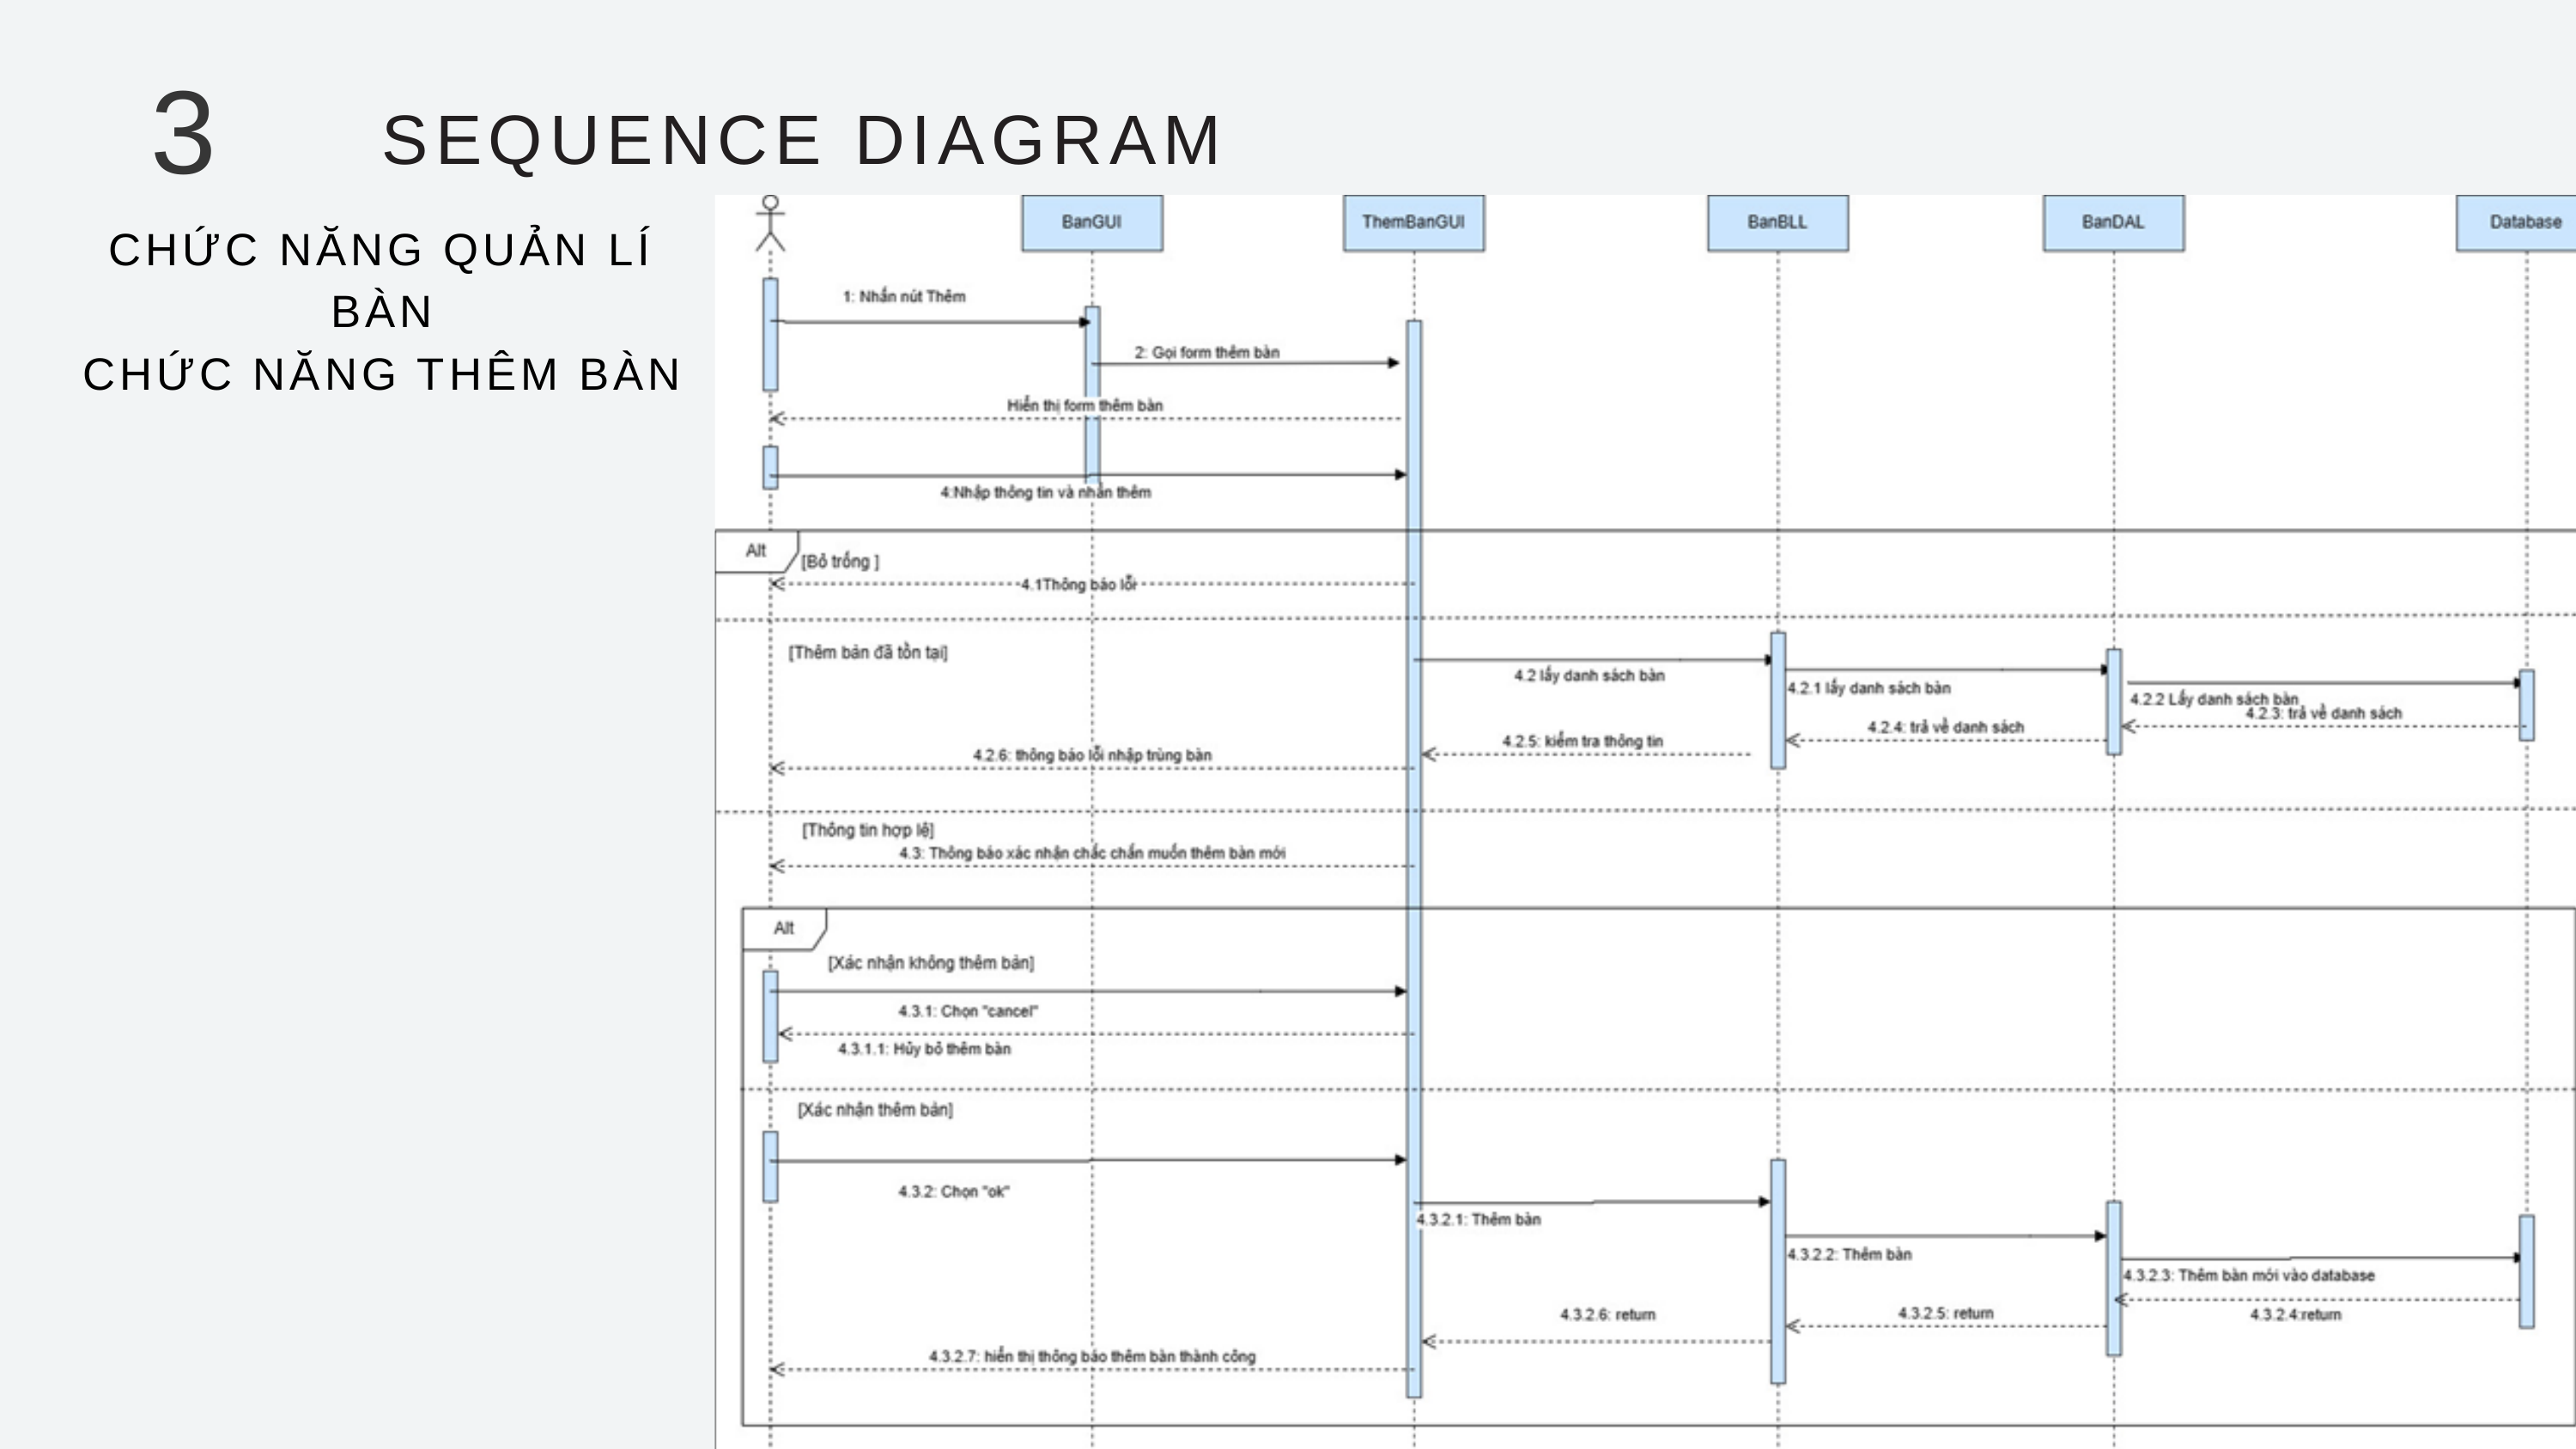

3
SEQUENCE DIAGRAM

CHỨC NĂNG QUẢN LÍ BÀN
CHỨC NĂNG THÊM BÀN